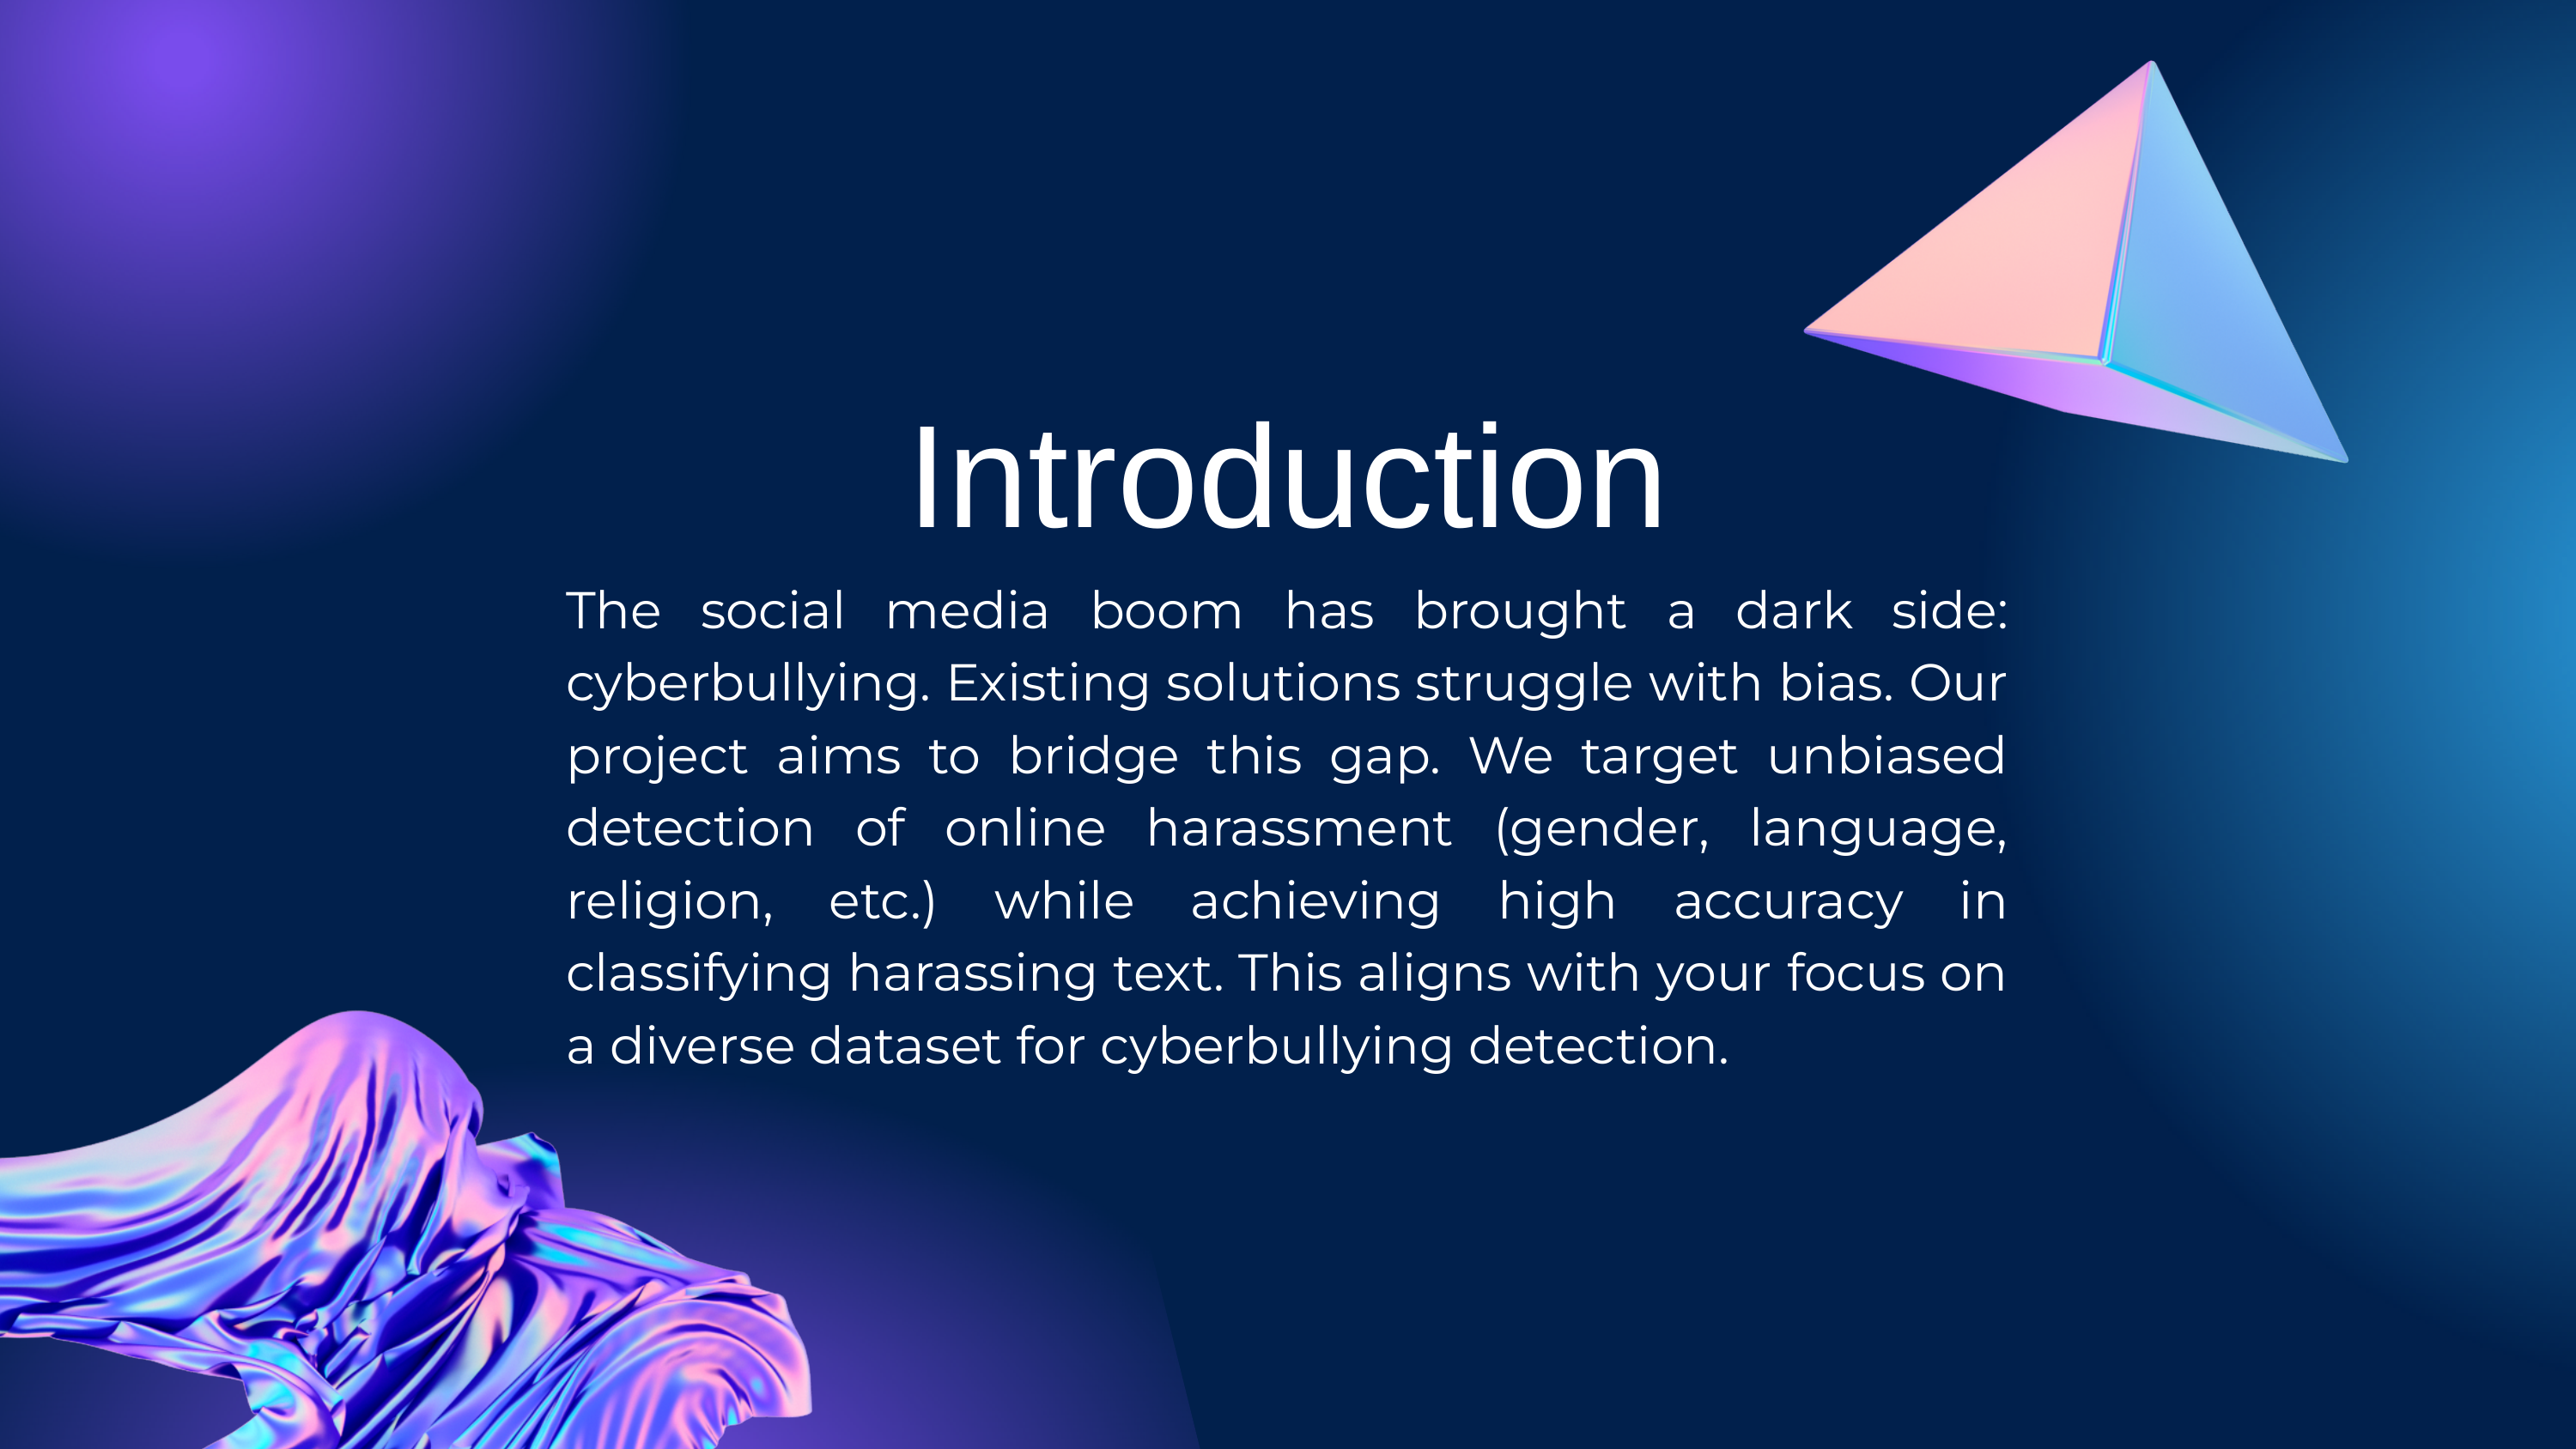

Introduction
The social media boom has brought a dark side: cyberbullying. Existing solutions struggle with bias. Our project aims to bridge this gap. We target unbiased detection of online harassment (gender, language, religion, etc.) while achieving high accuracy in classifying harassing text. This aligns with your focus on a diverse dataset for cyberbullying detection.